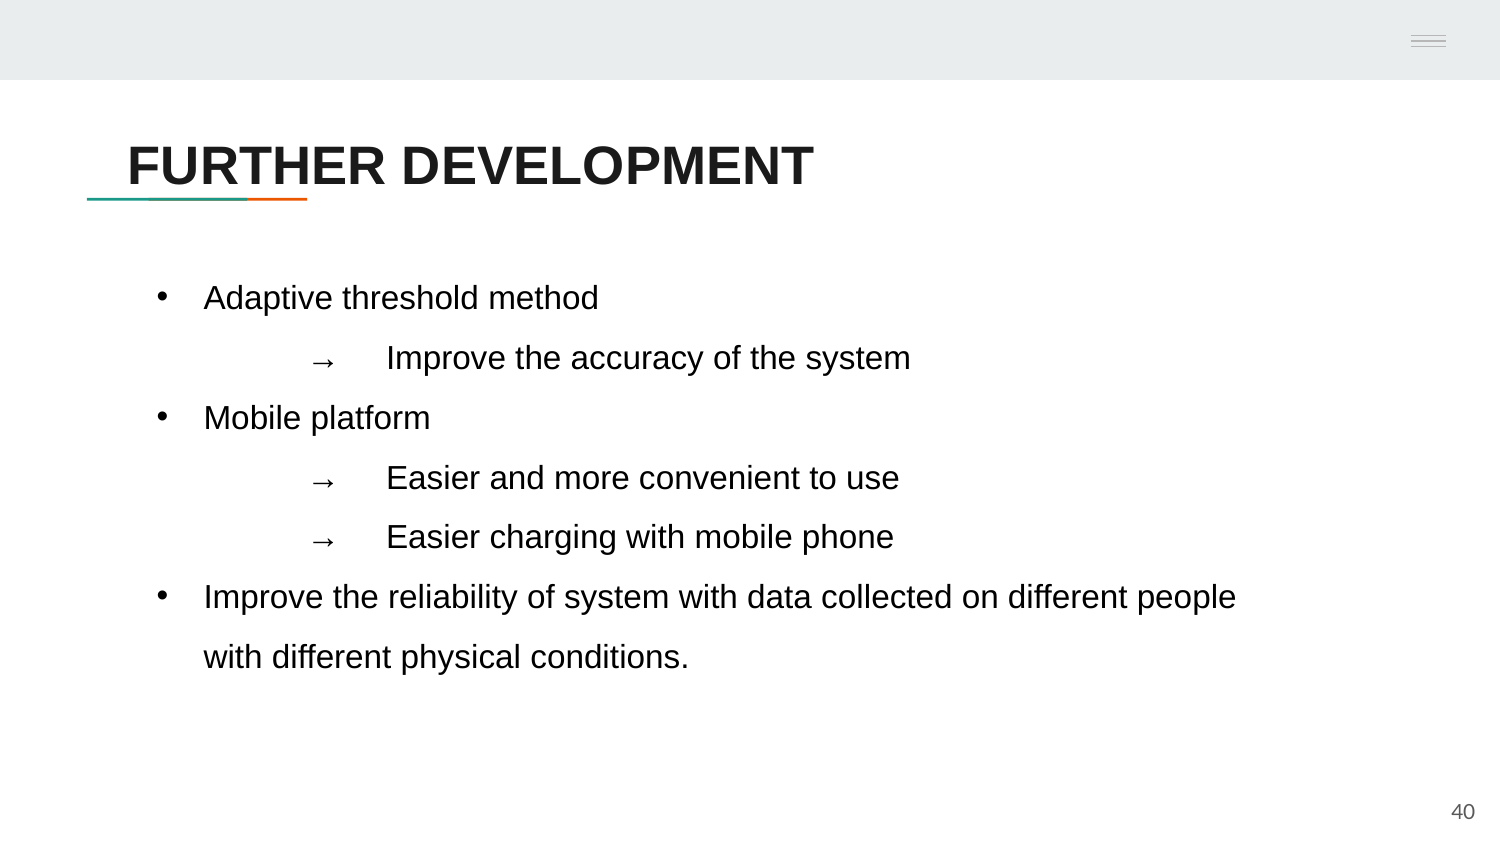

# FURTHER DEVELOPMENT
Adaptive threshold method
	→     Improve the accuracy of the system
Mobile platform
	→     Easier and more convenient to use
	→     Easier charging with mobile phone
Improve the reliability of system with data collected on different people with different physical conditions.
40